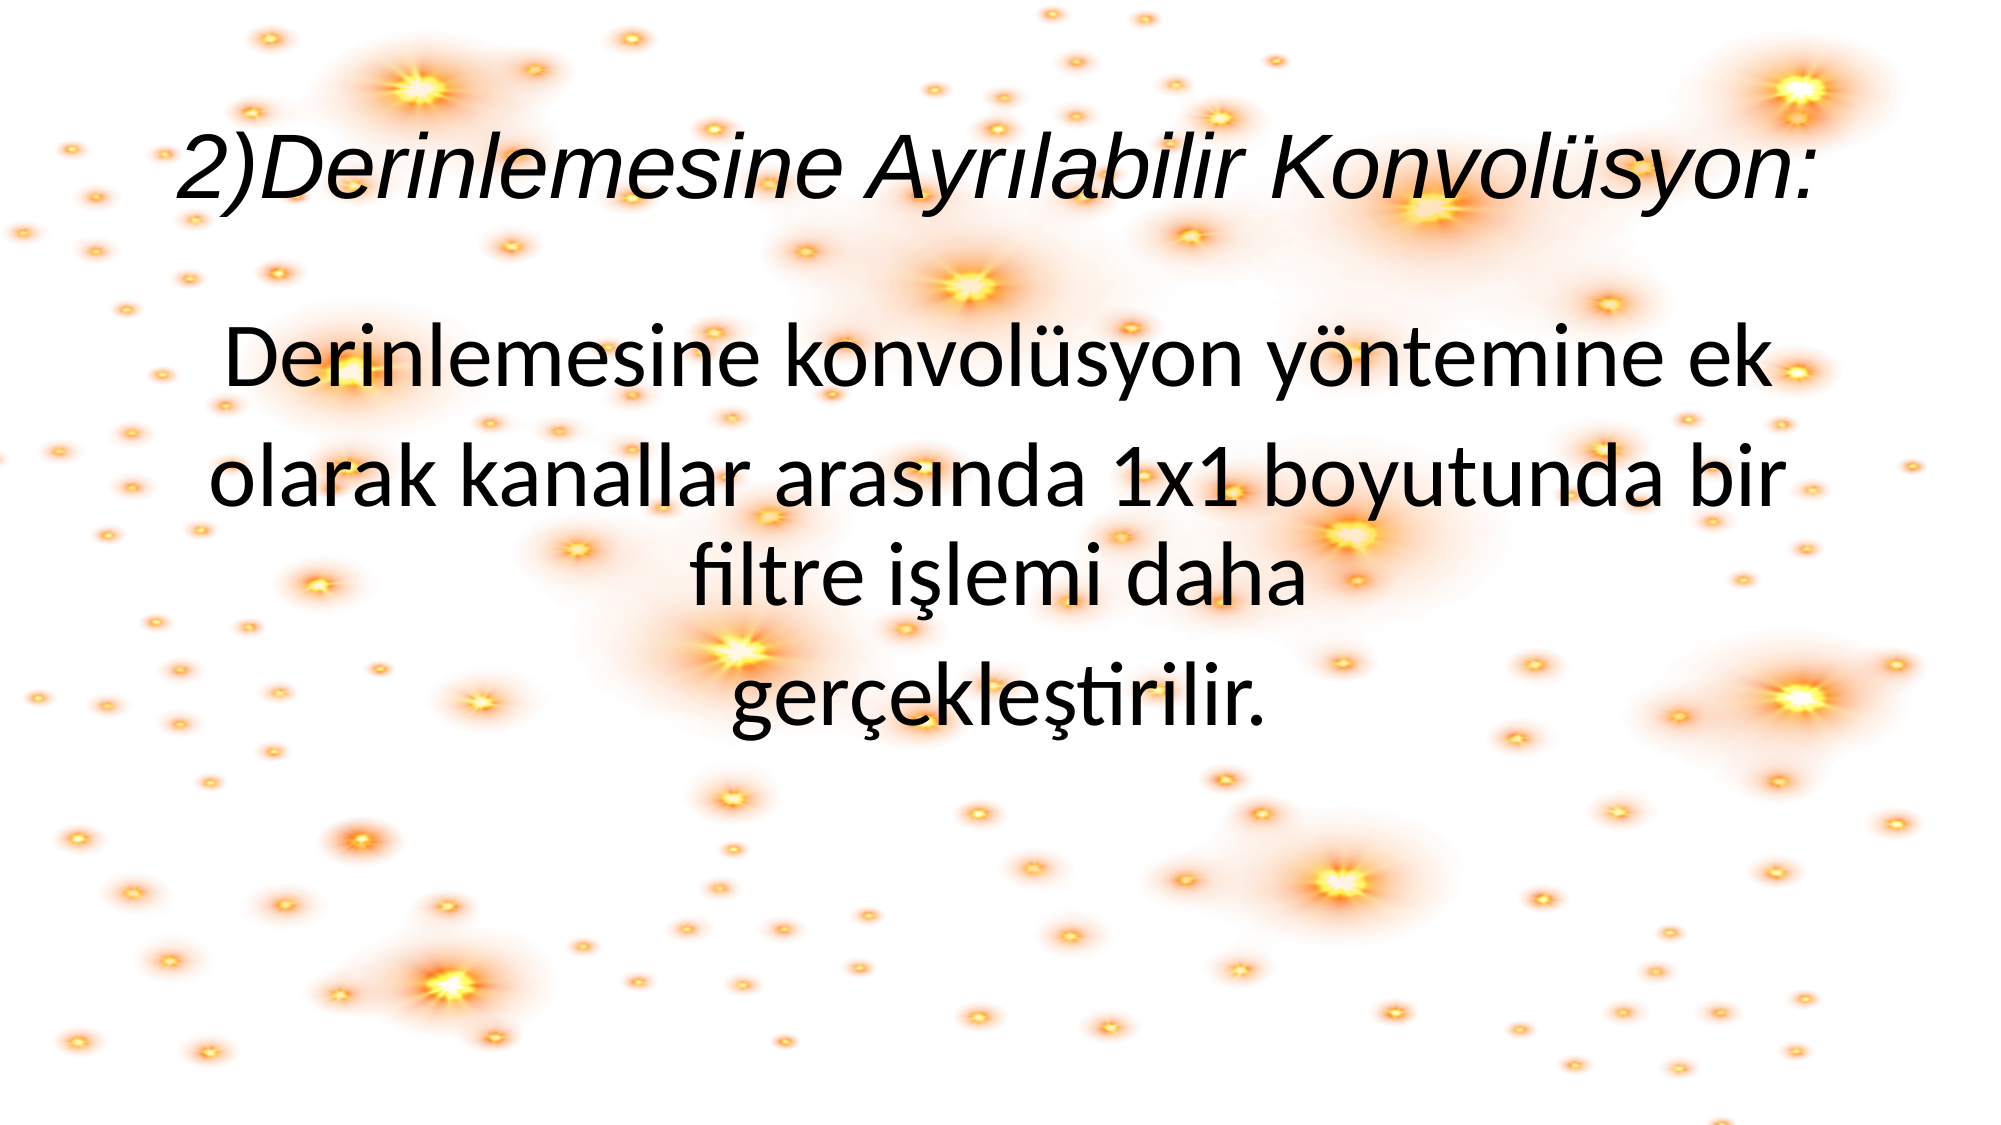

# 2)Derinlemesine Ayrılabilir Konvolüsyon:
Derinlemesine konvolüsyon yöntemine ek
olarak kanallar arasında 1x1 boyutunda bir filtre işlemi daha
gerçekleştirilir.